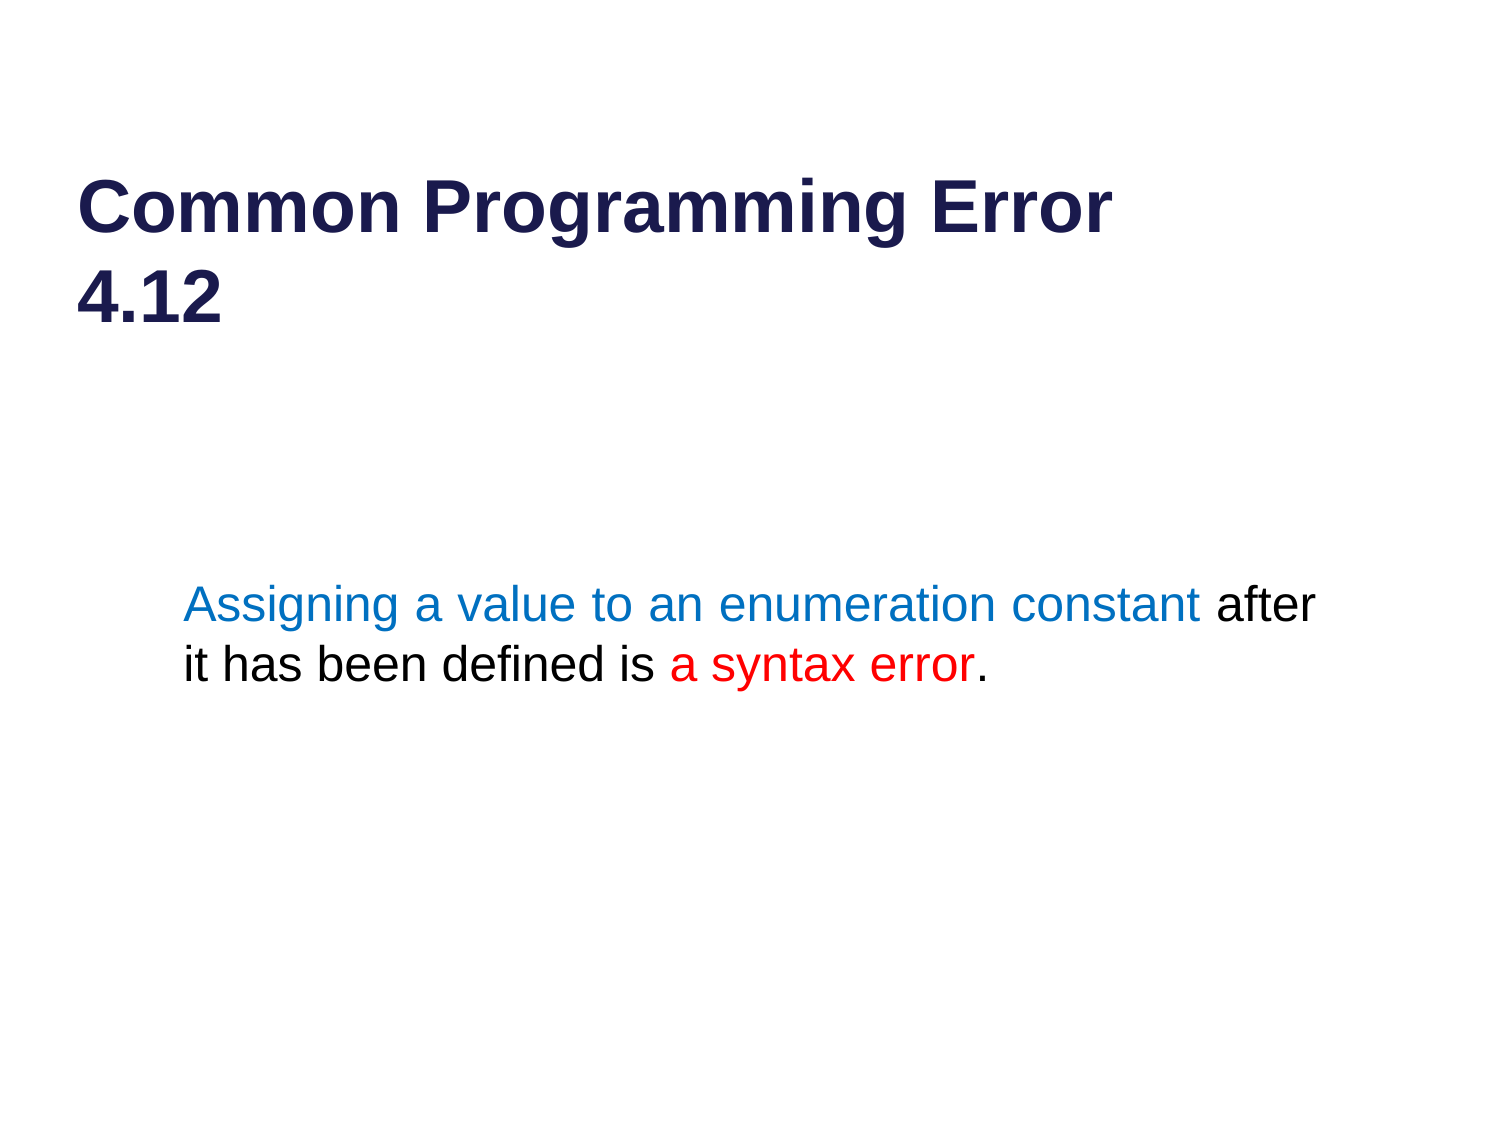

# Common Programming Error 4.12
Assigning a value to an enumeration constant after it has been defined is a syntax error.